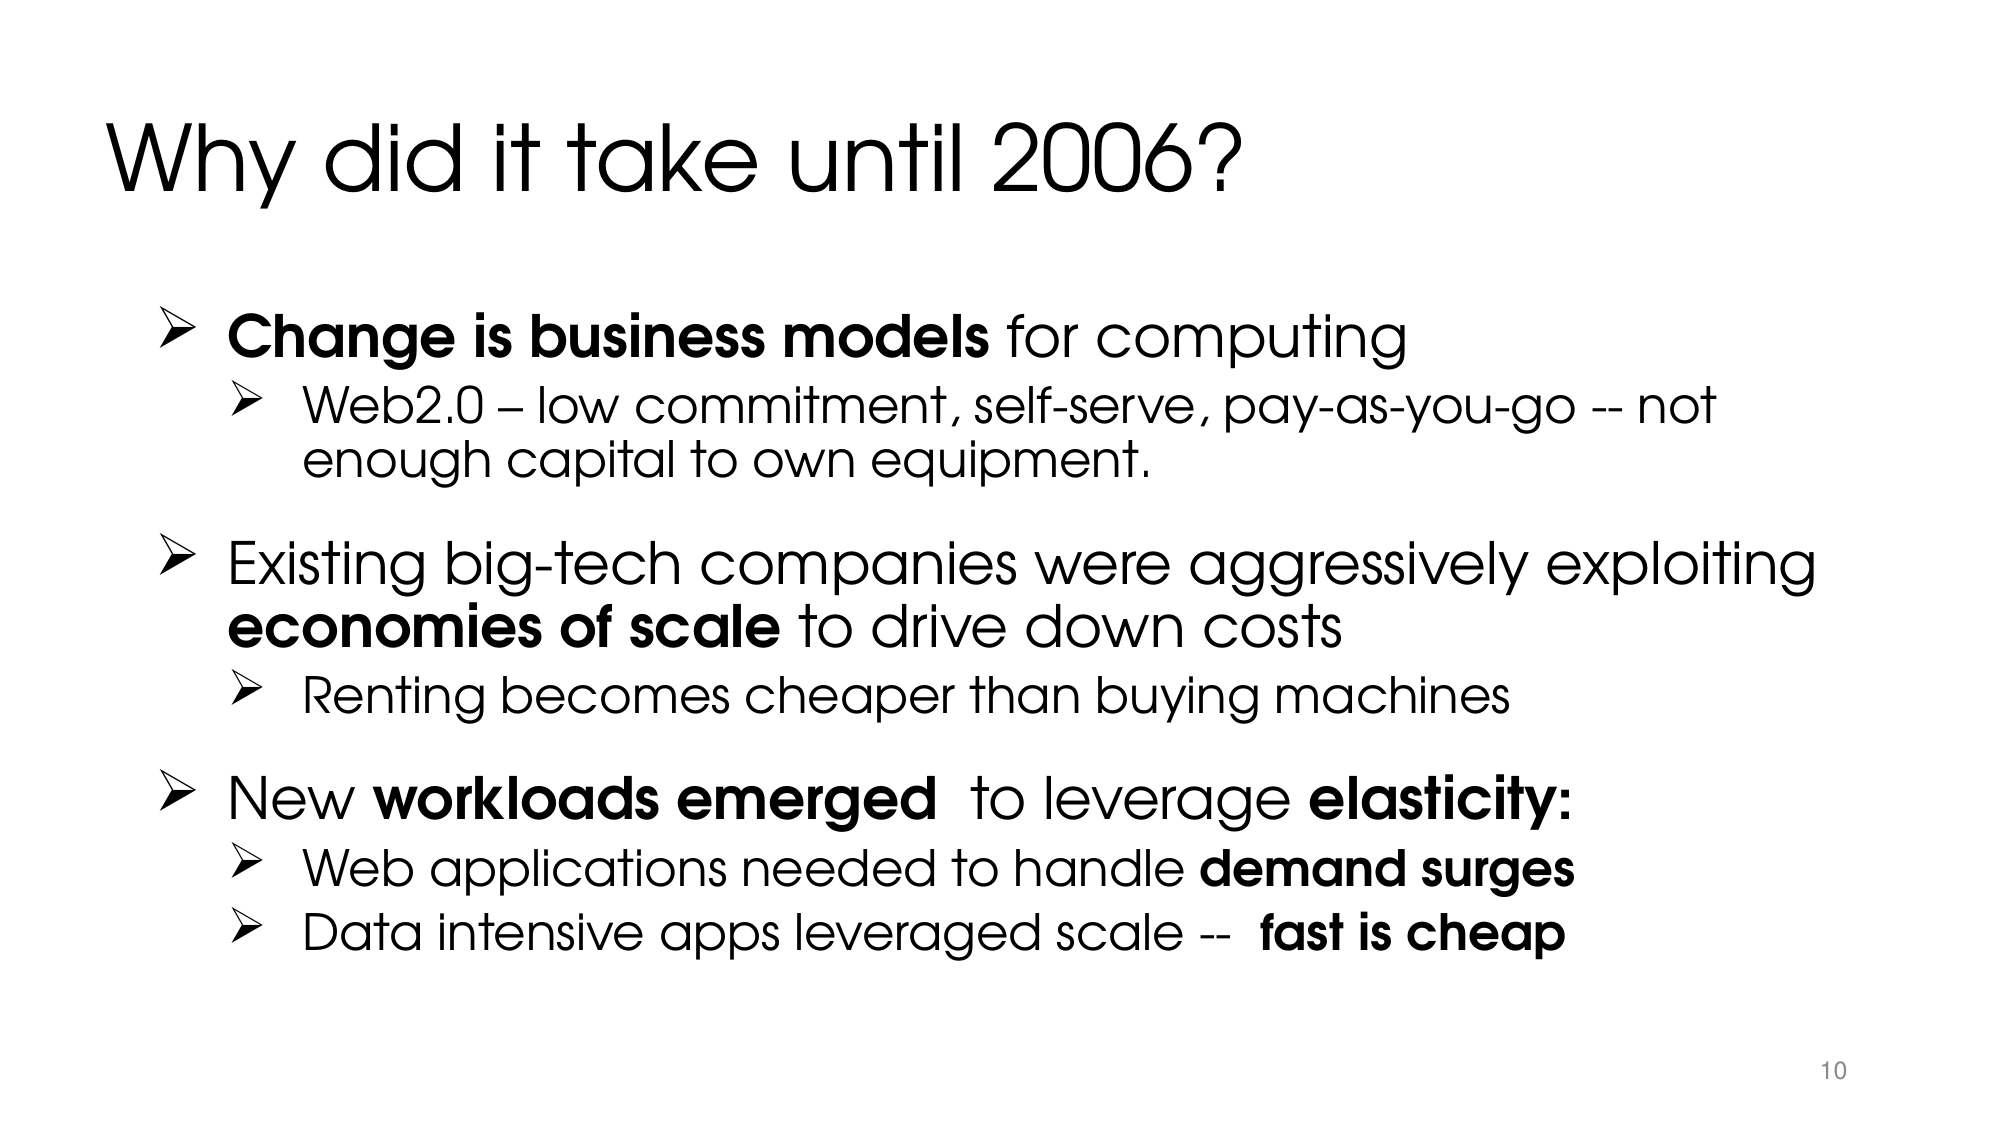

# Why did it take until 2006?
Change is business models for computing
Web2.0 – low commitment, self-serve, pay-as-you-go -- not enough capital to own equipment.
Existing big-tech companies were aggressively exploiting economies of scale to drive down costs
Renting becomes cheaper than buying machines
New workloads emerged  to leverage elasticity:
Web applications needed to handle demand surges
Data intensive apps leveraged scale --  fast is cheap
10